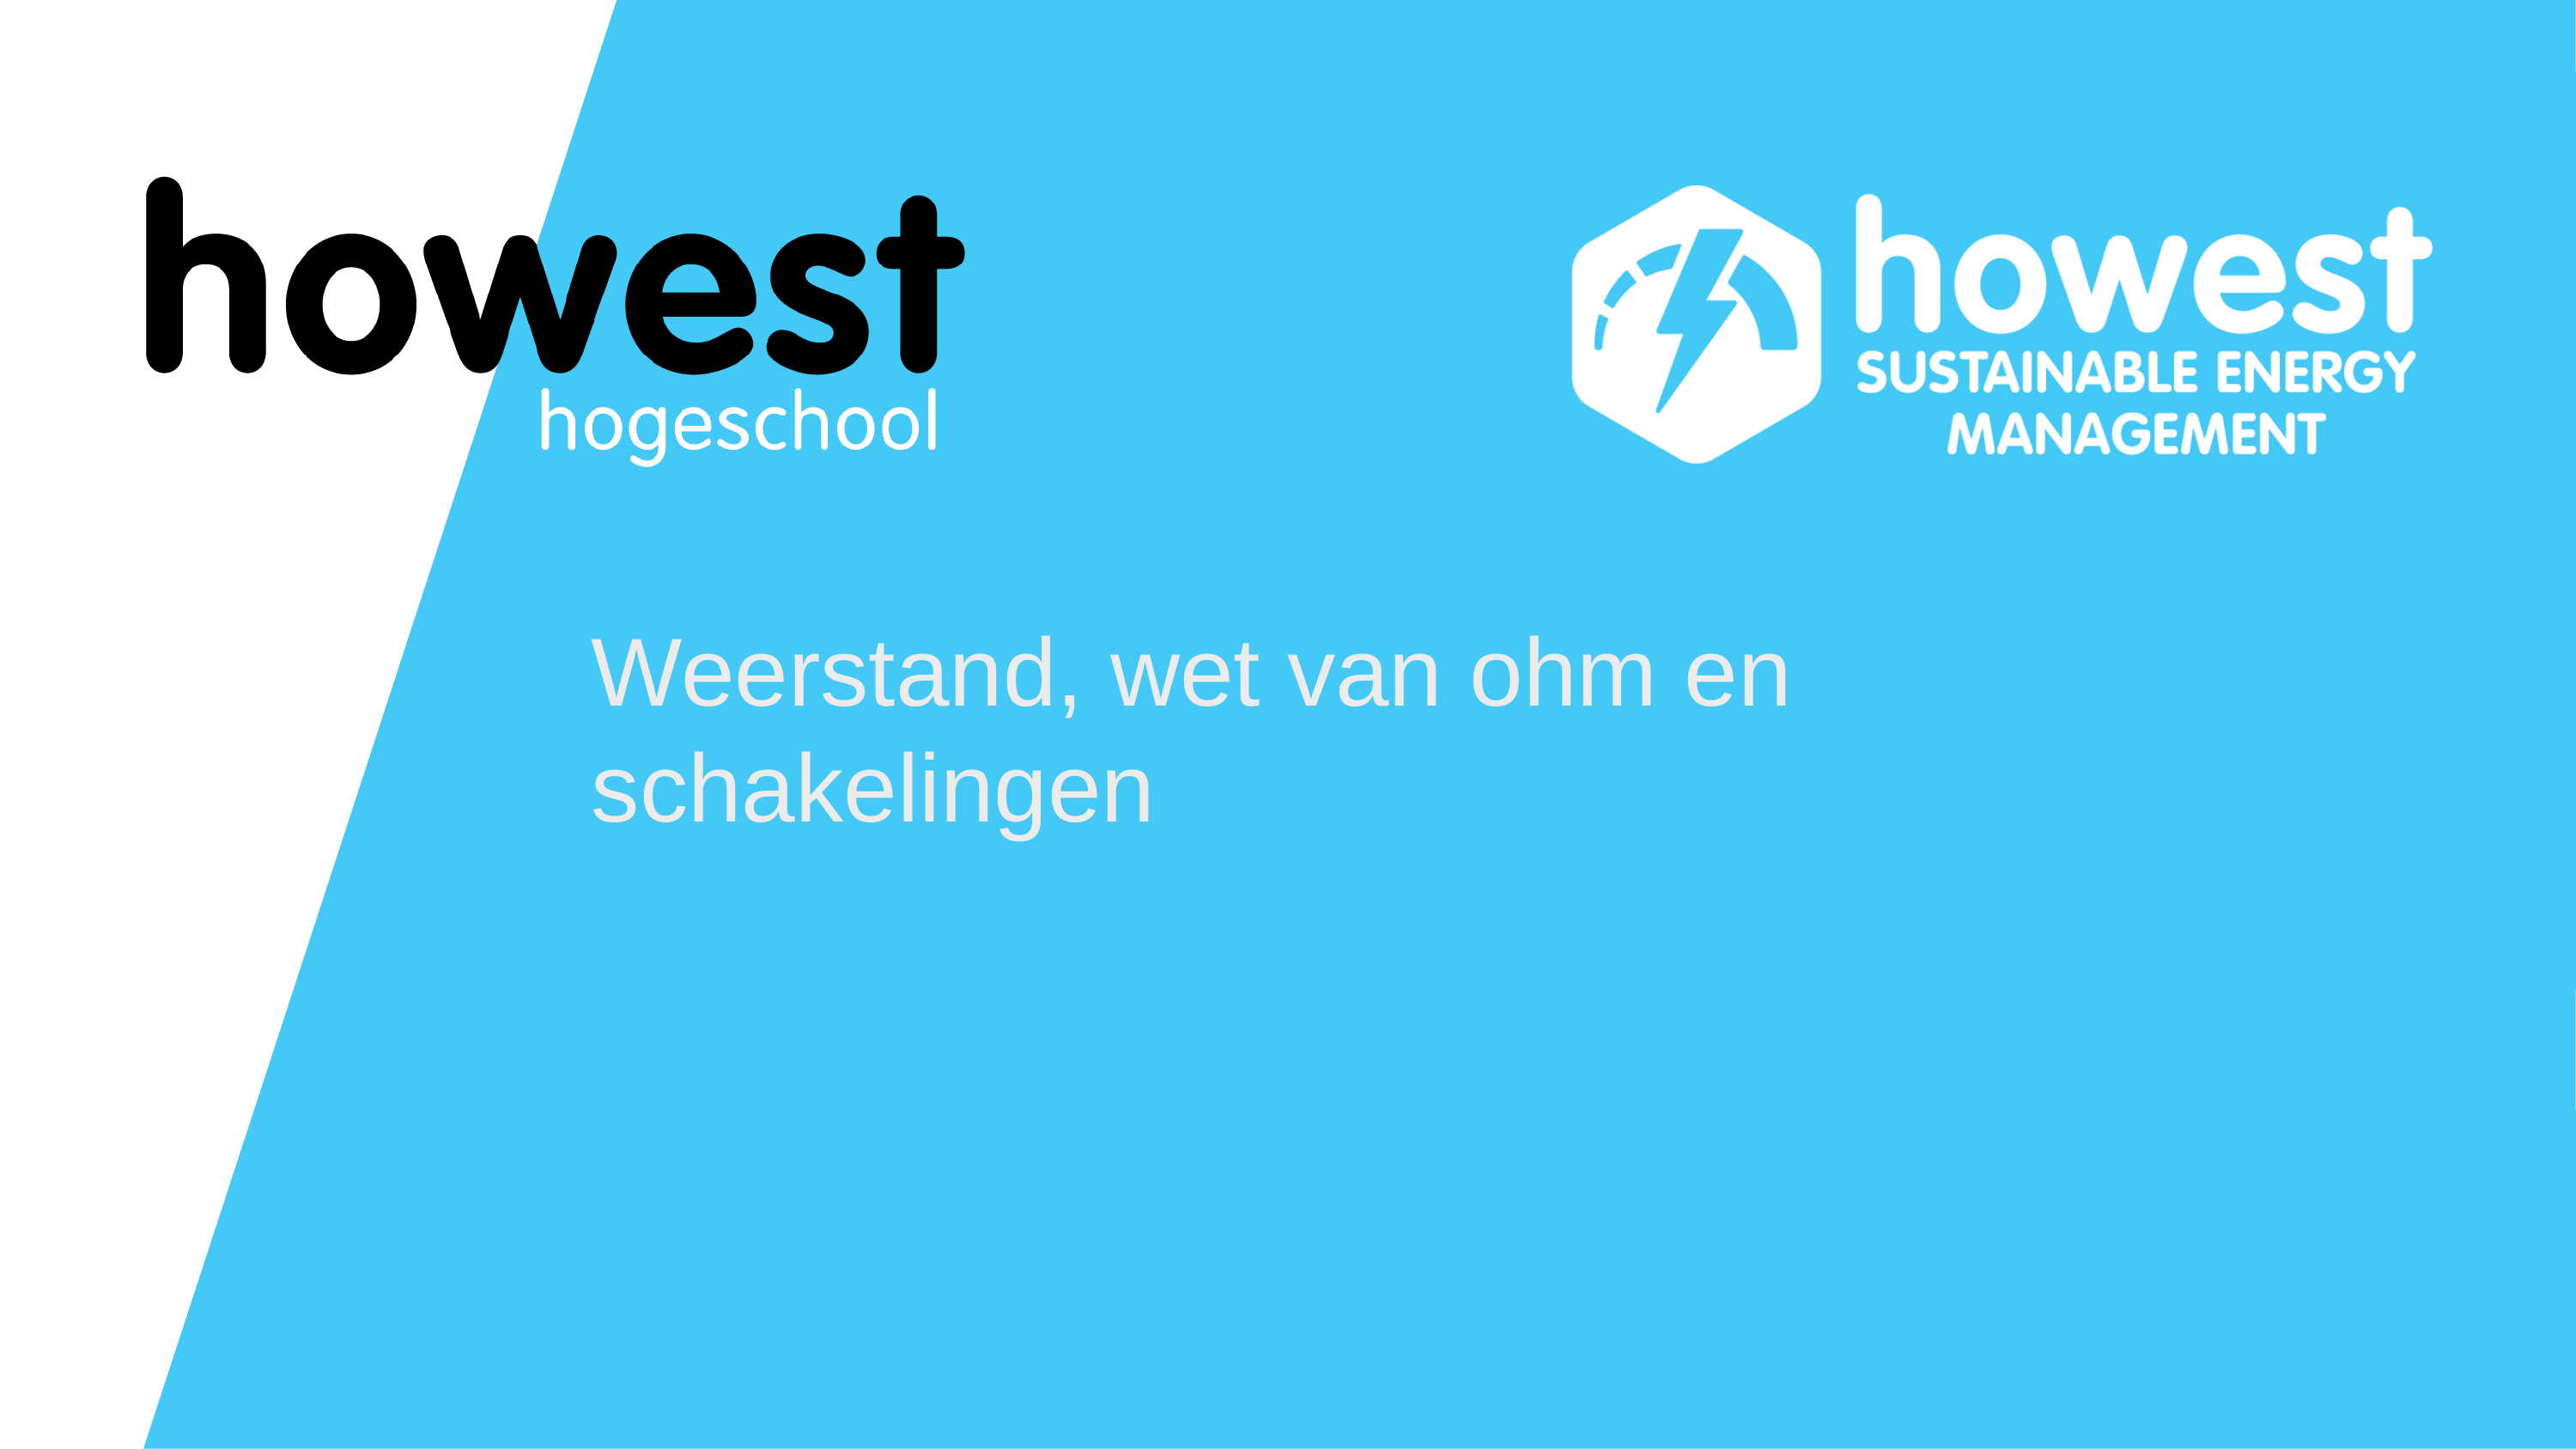

# Weerstand, wet van ohm en schakelingen